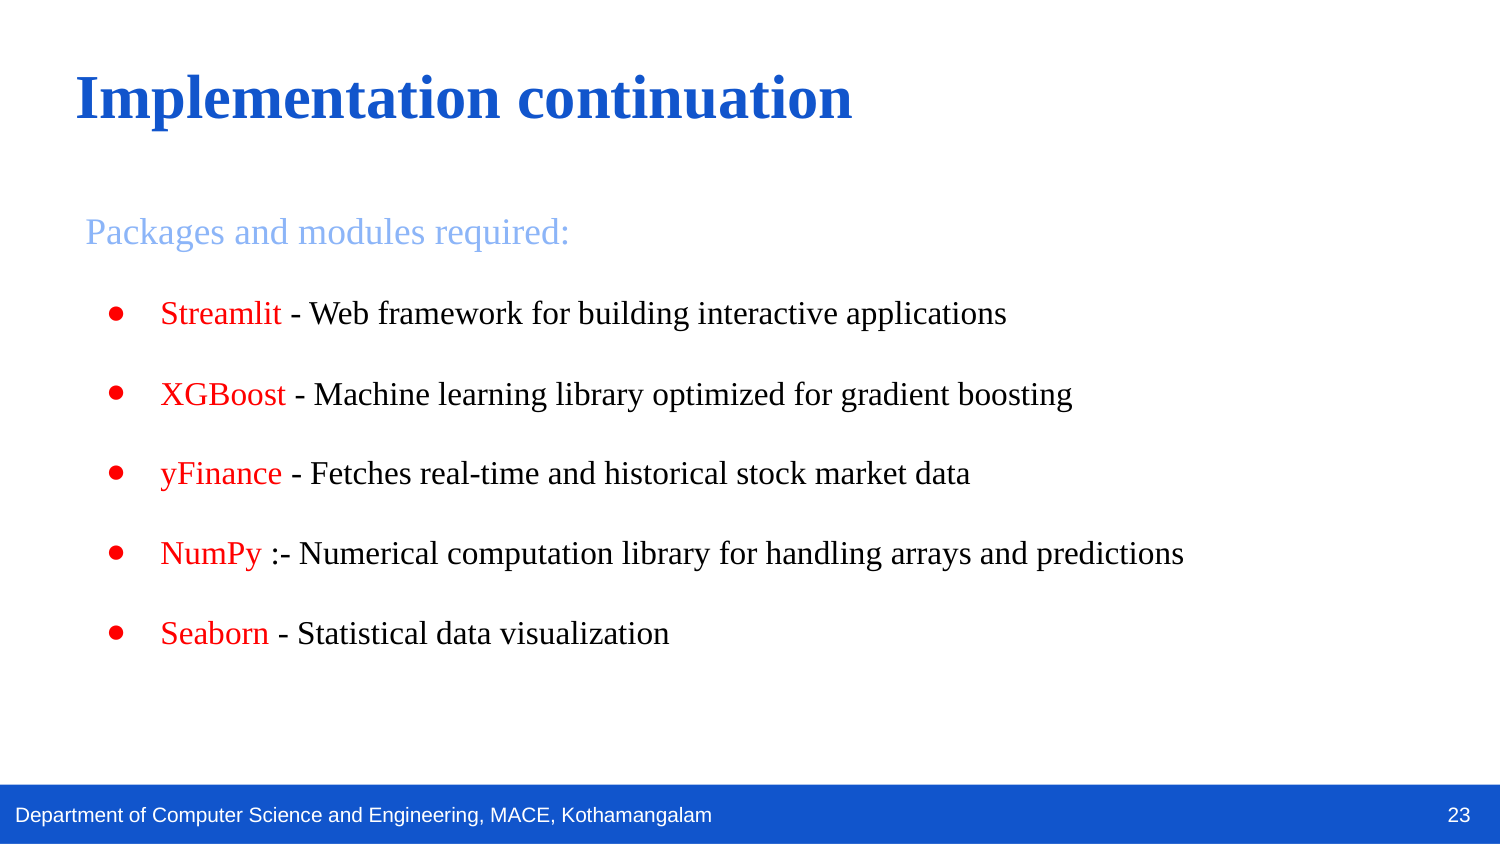

Implementation continuation
Packages and modules required:
Streamlit - Web framework for building interactive applications
XGBoost - Machine learning library optimized for gradient boosting
yFinance - Fetches real-time and historical stock market data
NumPy :- Numerical computation library for handling arrays and predictions
Seaborn - Statistical data visualization

23